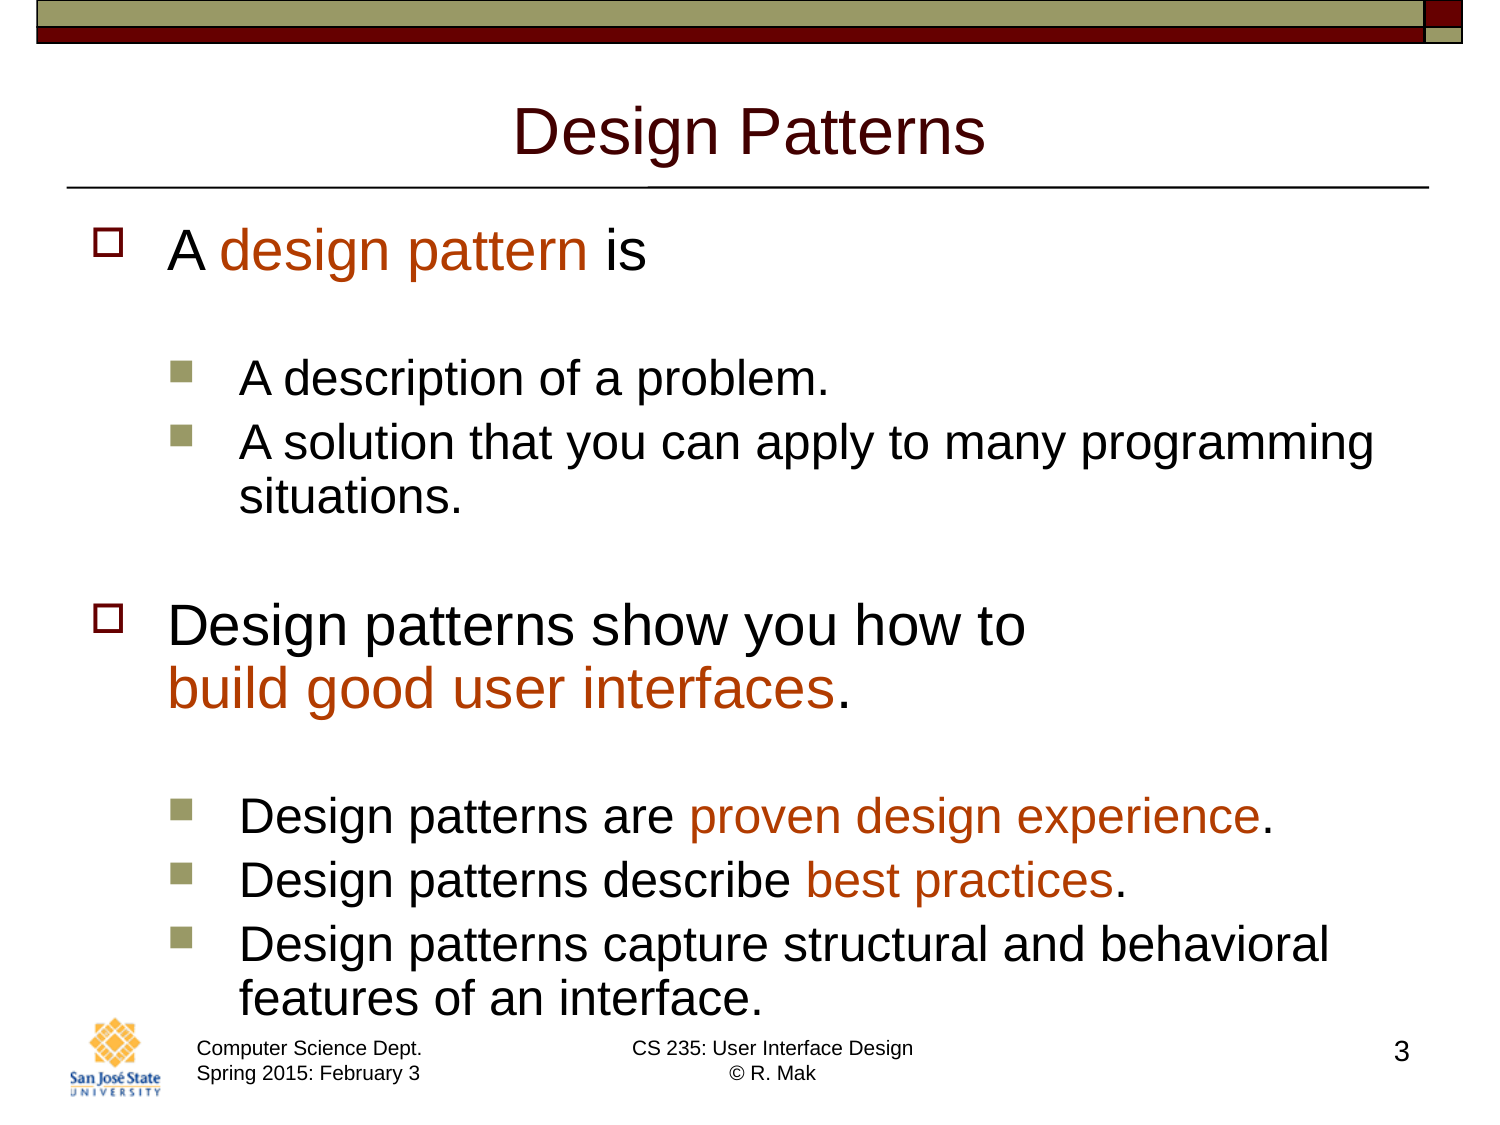

# Design Patterns
A design pattern is

A description of a problem.
A solution that you can apply to many programming situations.

Design patterns show you how to
build good user interfaces.

Design patterns are proven design experience.
Design patterns describe best practices.
Design patterns capture structural and behavioral features of an interface.

3